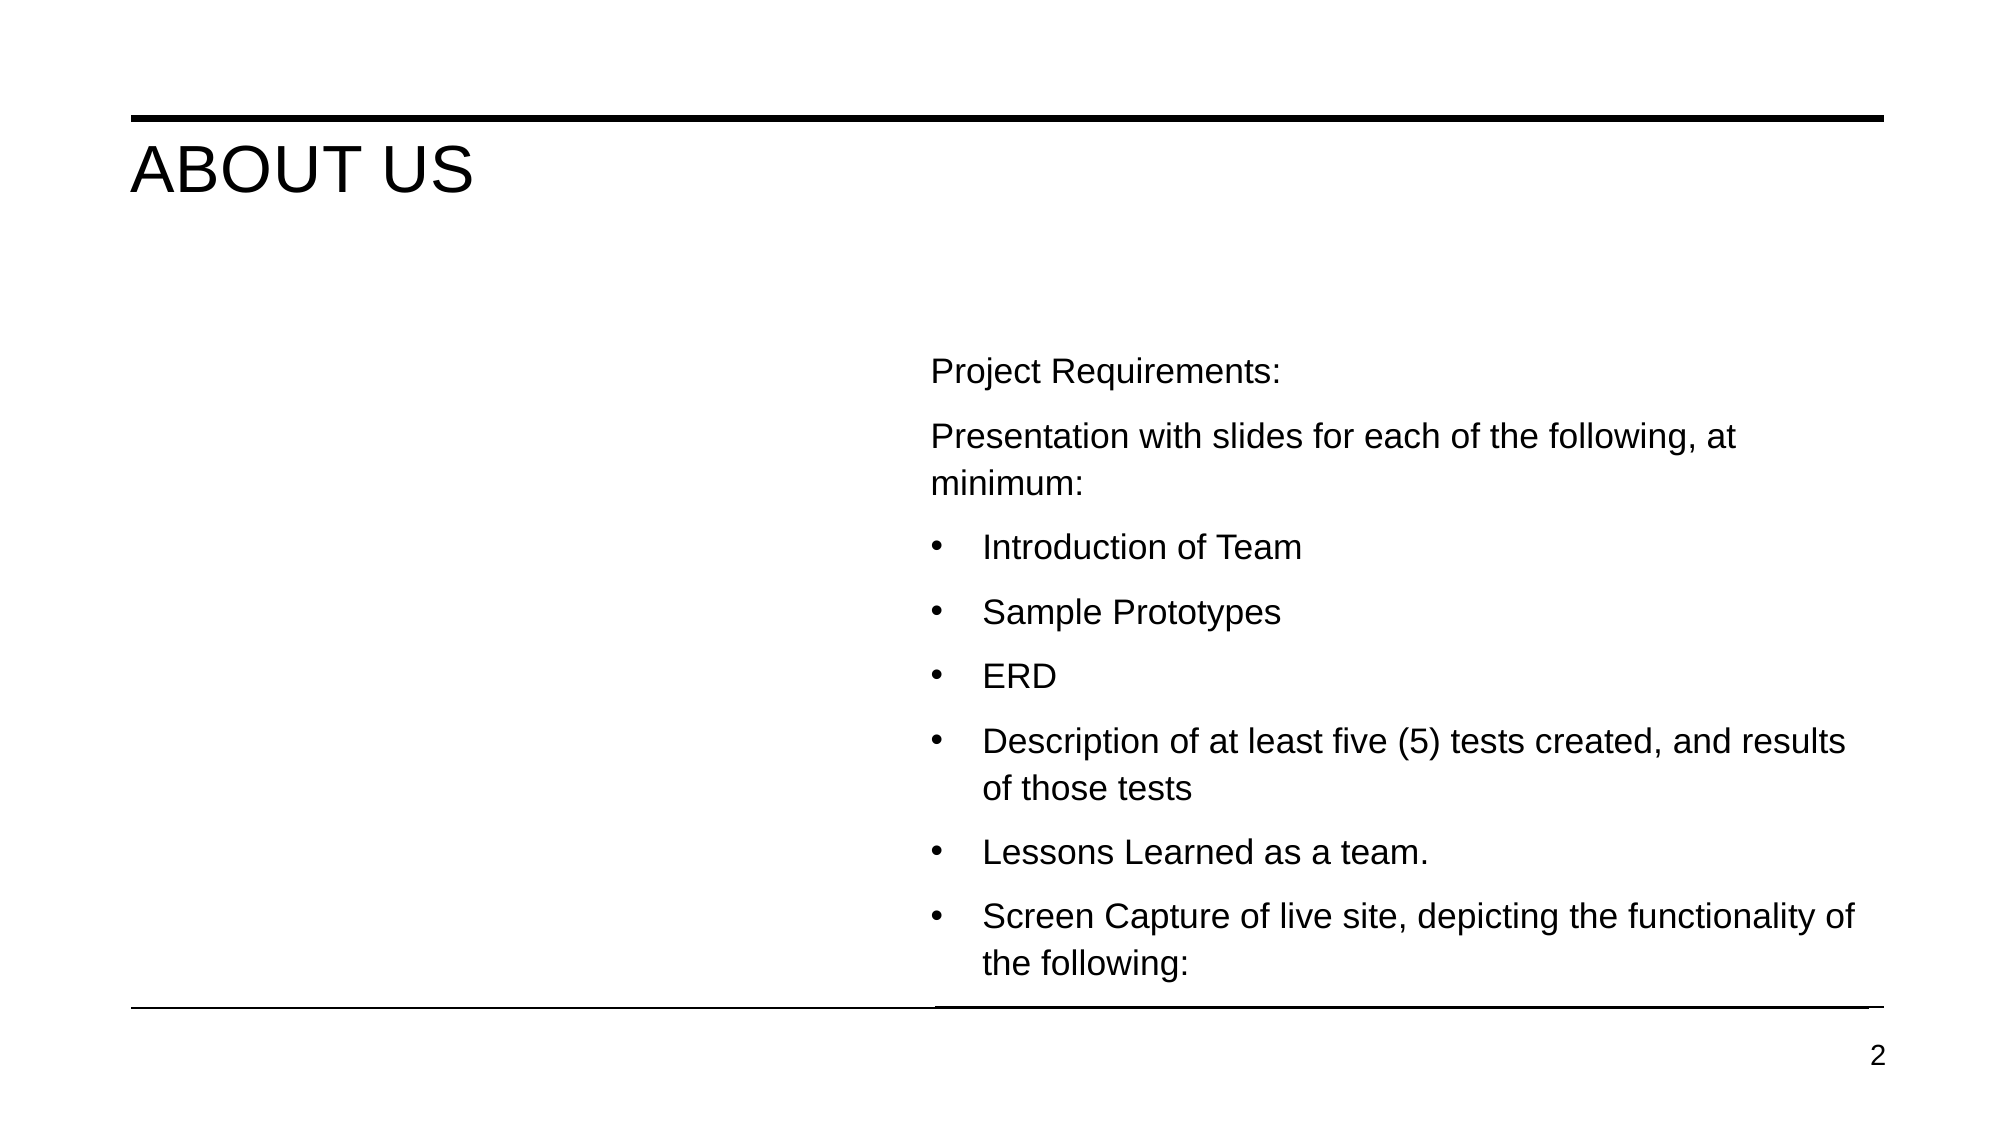

# About us
Project Requirements:
Presentation with slides for each of the following, at minimum:
Introduction of Team
Sample Prototypes
ERD
Description of at least five (5) tests created, and results of those tests
Lessons Learned as a team.
Screen Capture of live site, depicting the functionality of the following:

2